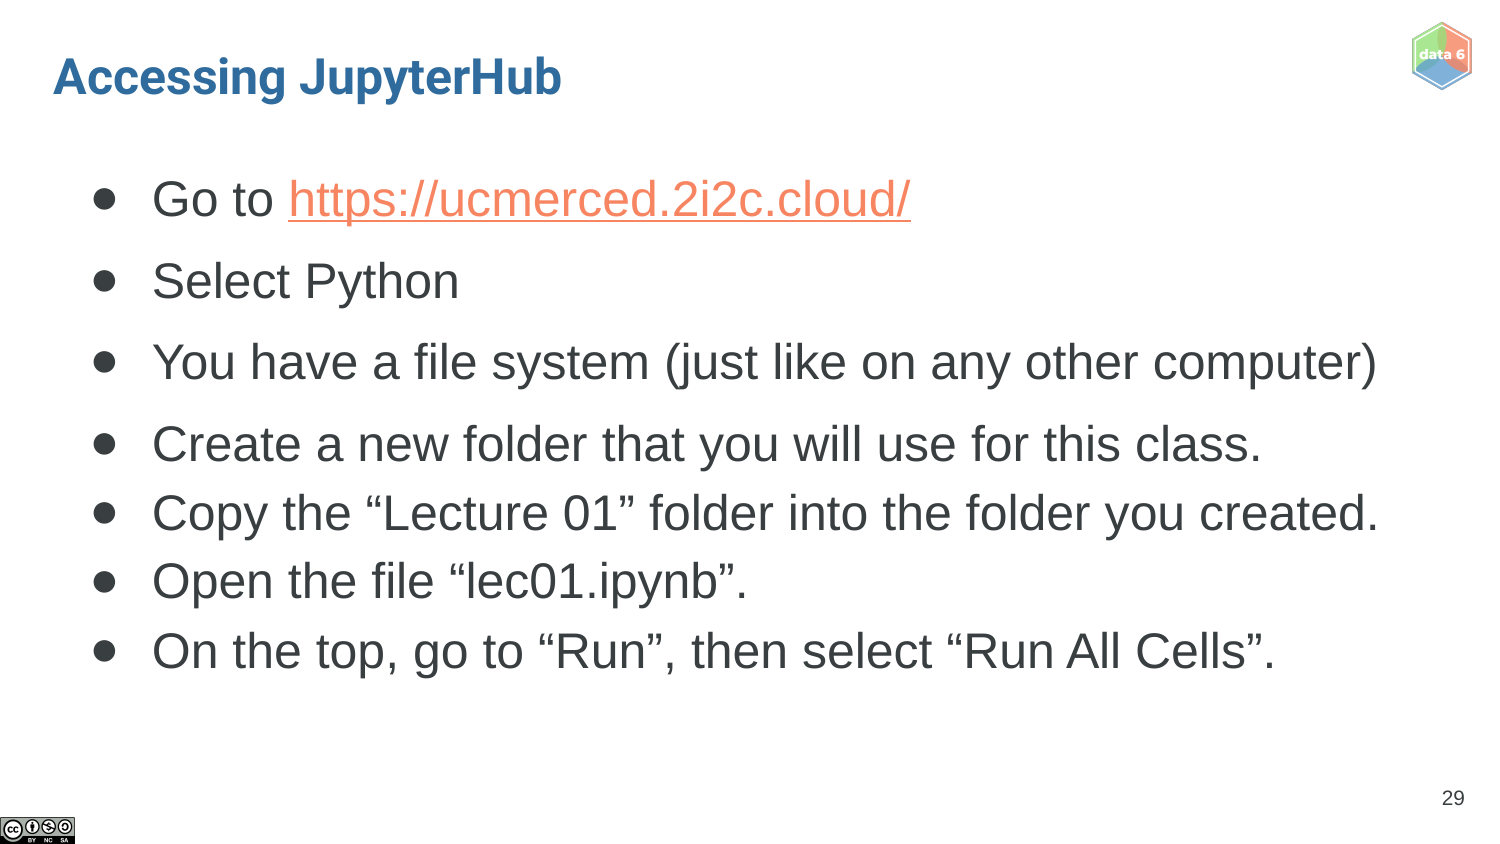

Accessing JupyterHub
Go to https://ucmerced.2i2c.cloud/
Select Python
You have a file system (just like on any other computer)
Create a new folder that you will use for this class.
Copy the “Lecture 01” folder into the folder you created.
Open the file “lec01.ipynb”.
On the top, go to “Run”, then select “Run All Cells”.

29